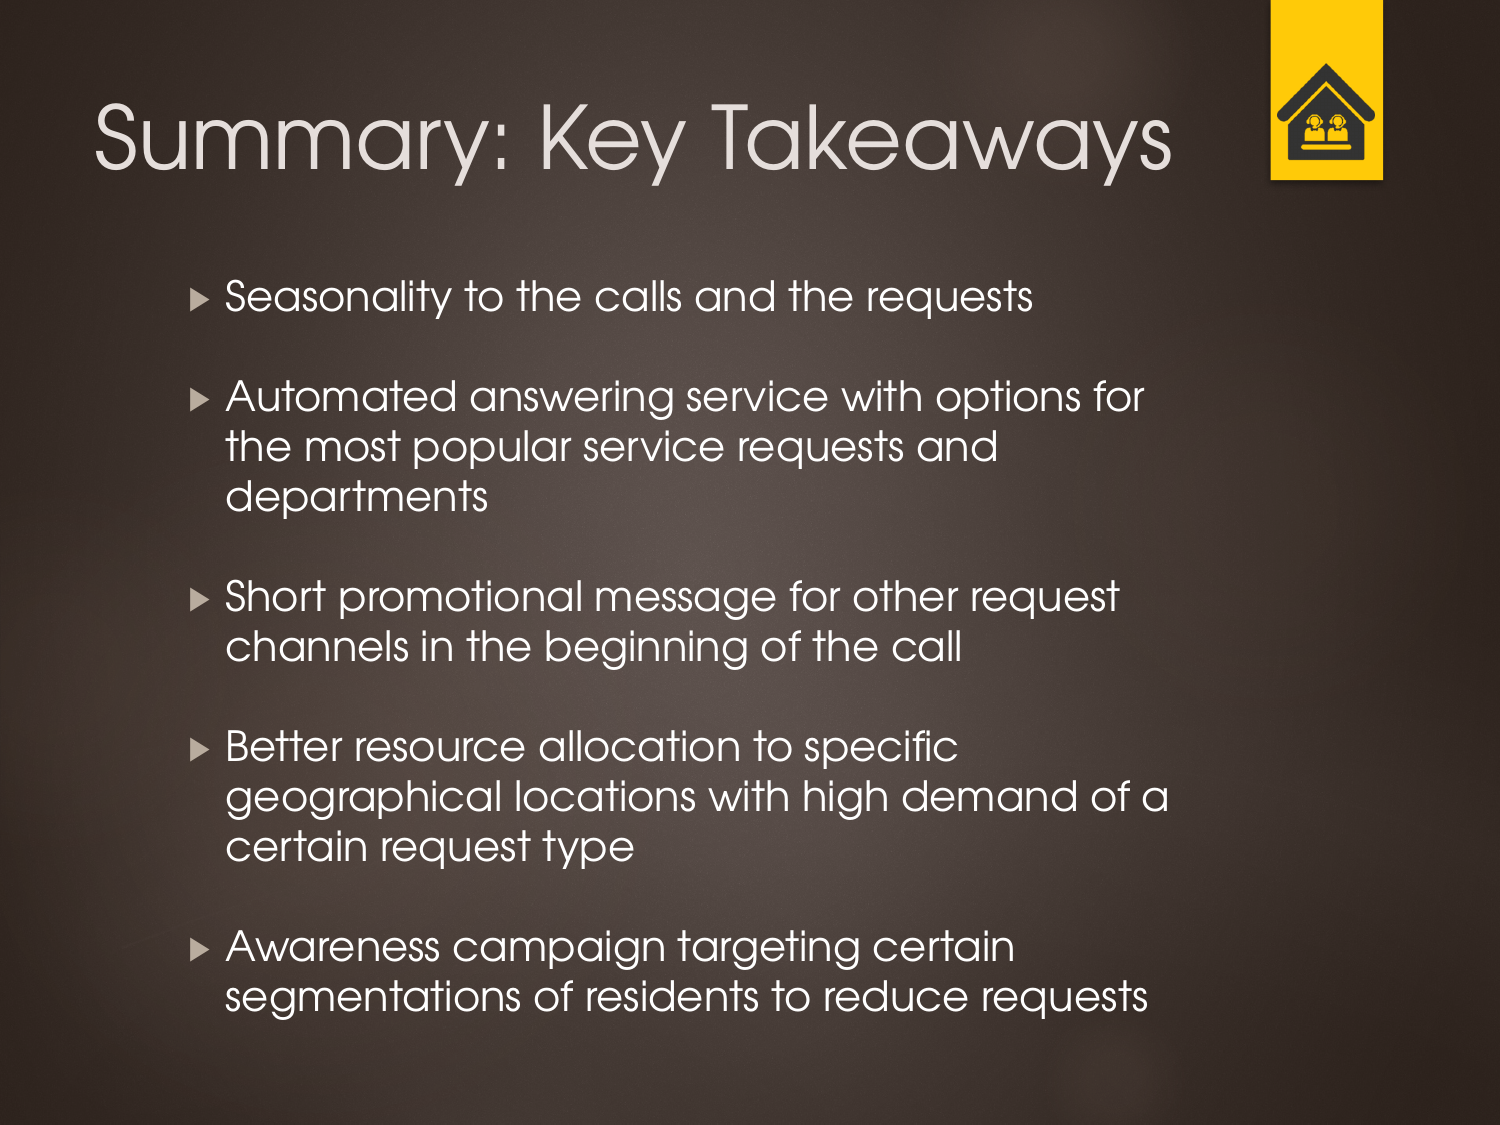

# Summary: Key Takeaways
Seasonality to the calls and the requests

Automated answering service with options for the most popular service requests and departments

Short promotional message for other request channels in the beginning of the call

Better resource allocation to specific geographical locations with high demand of a certain request type

Awareness campaign targeting certain segmentations of residents to reduce requests